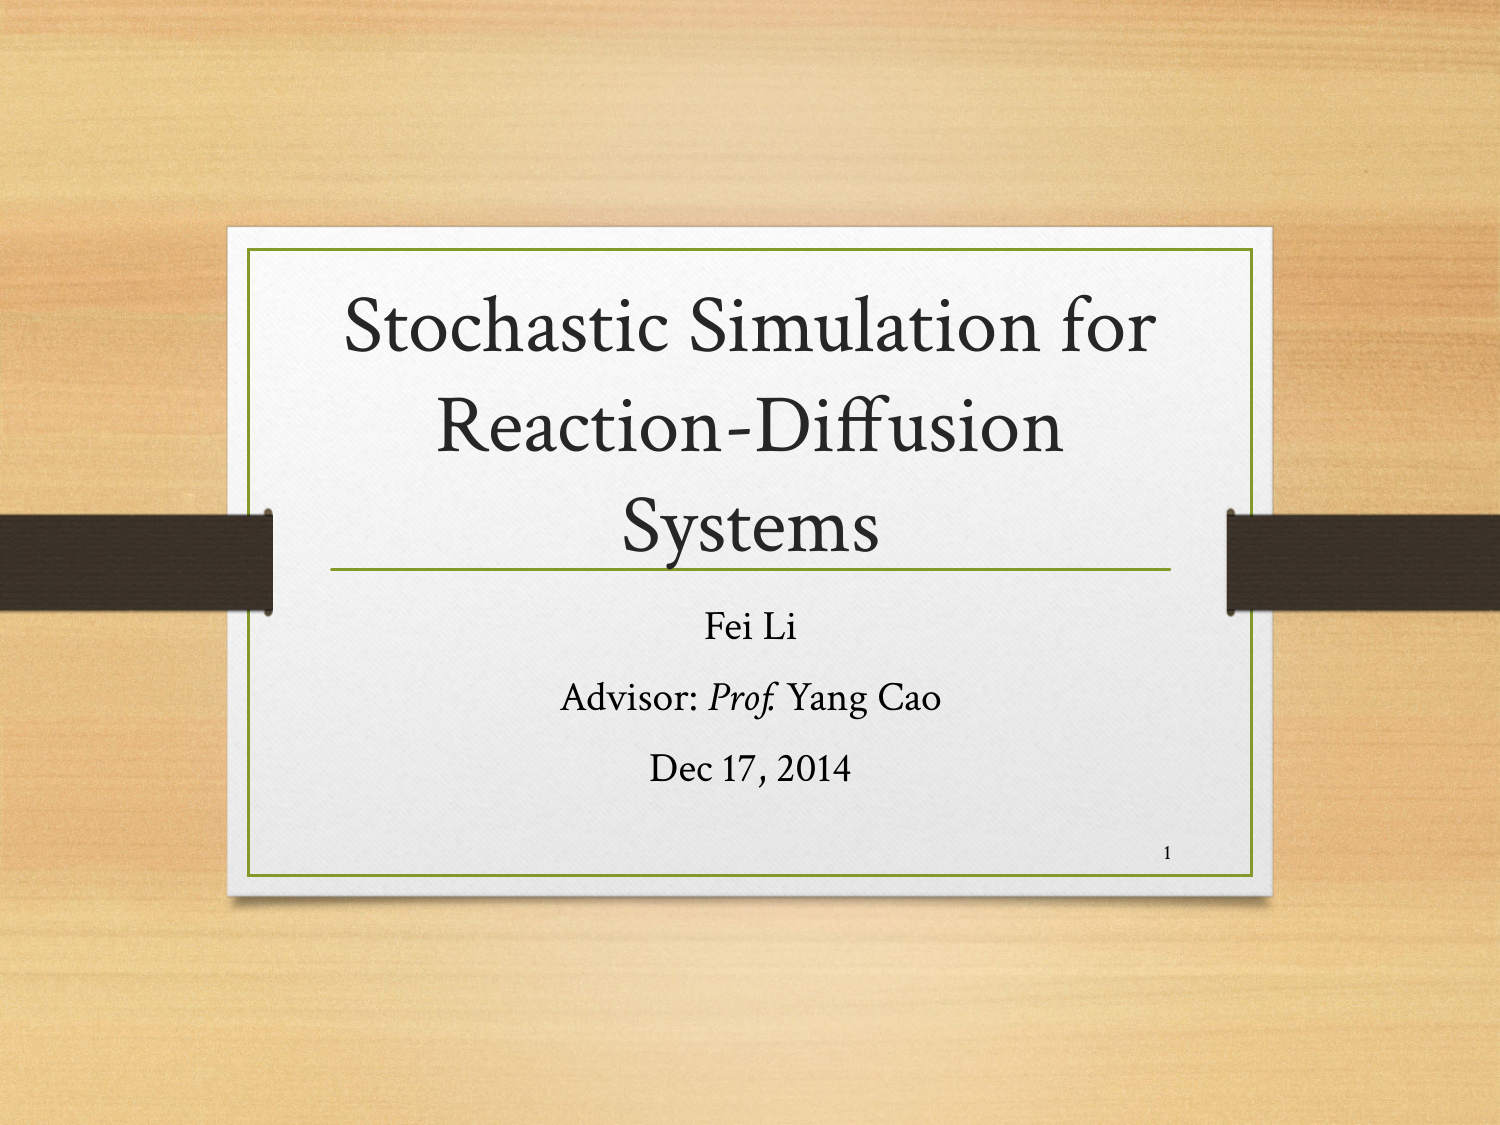

# Stochastic Simulation for Reaction-Diffusion Systems
Fei Li
Advisor: Prof. Yang Cao
Dec 17, 2014
1